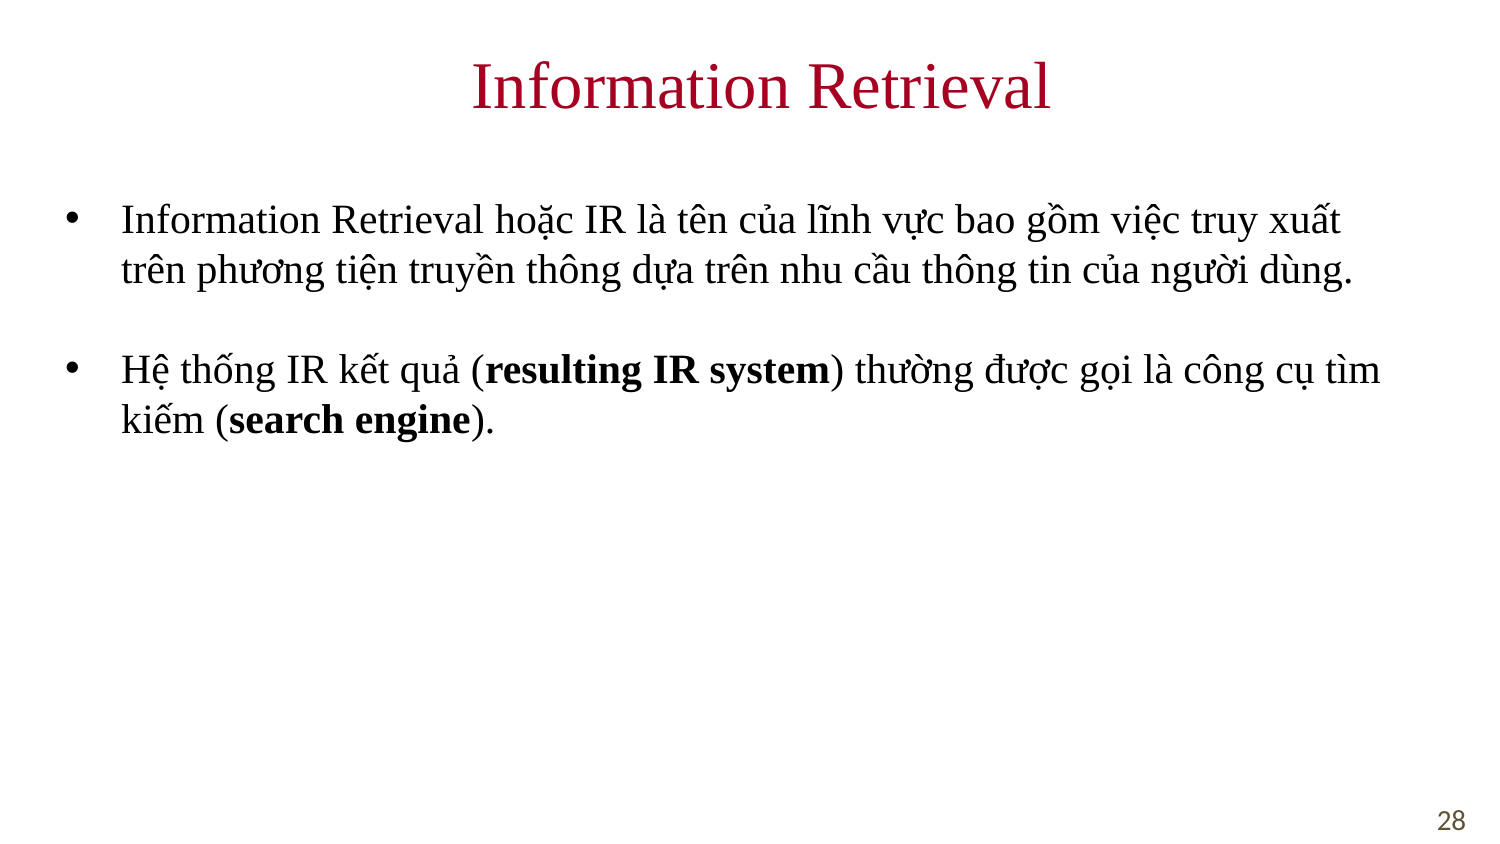

Information Retrieval

Information Retrieval hoặc IR là tên của lĩnh vực bao gồm việc truy xuất trên phương tiện truyền thông dựa trên nhu cầu thông tin của người dùng.

Hệ thống IR kết quả (resulting IR system) thường được gọi là công cụ tìm kiếm (search engine).
28